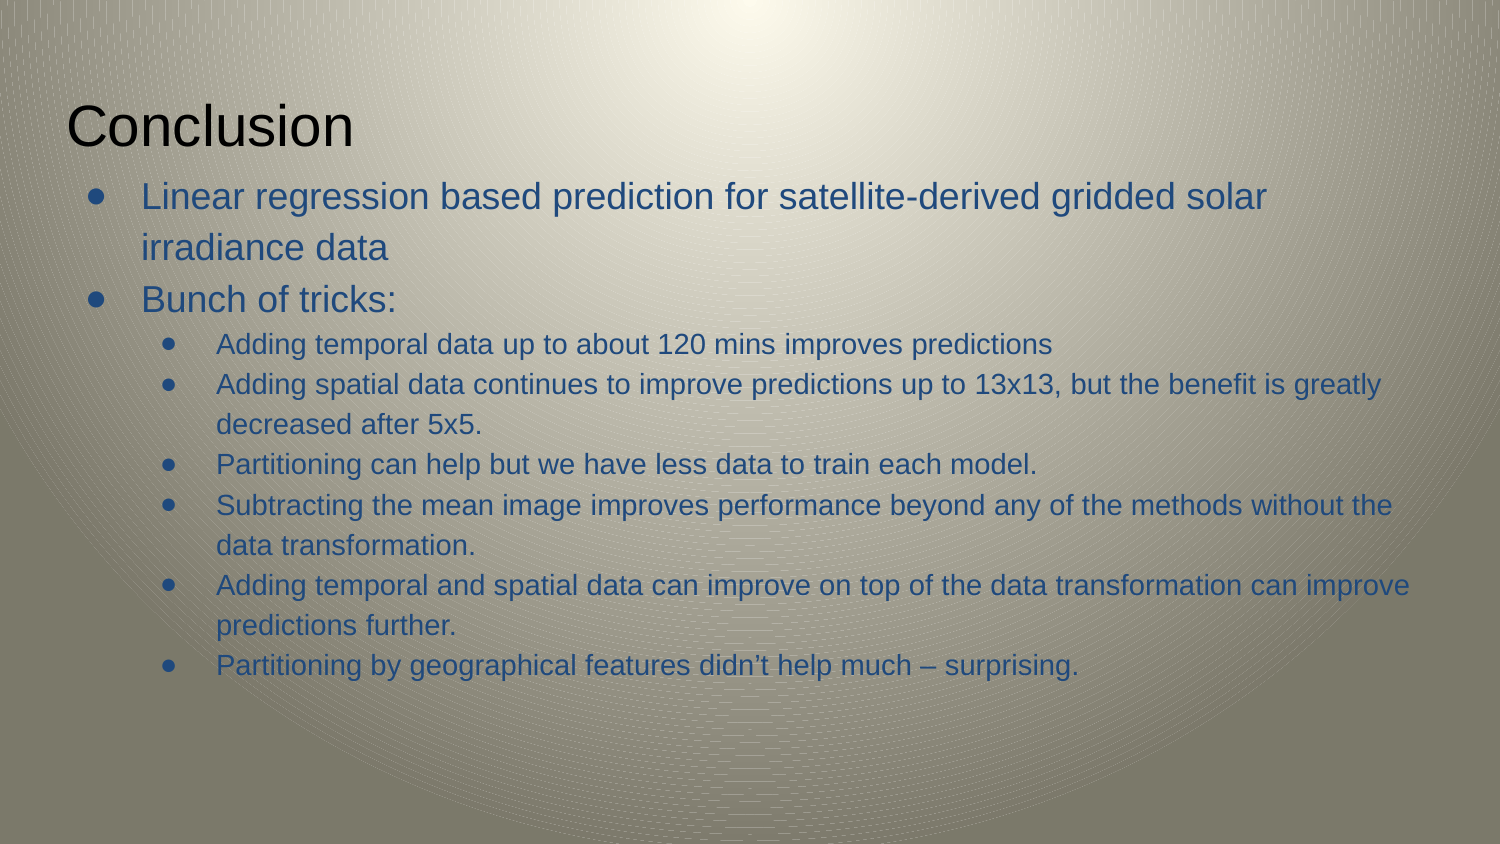

# Conclusion
Linear regression based prediction for satellite-derived gridded solar irradiance data
Bunch of tricks:
Adding temporal data up to about 120 mins improves predictions
Adding spatial data continues to improve predictions up to 13x13, but the benefit is greatly decreased after 5x5.
Partitioning can help but we have less data to train each model.
Subtracting the mean image improves performance beyond any of the methods without the data transformation.
Adding temporal and spatial data can improve on top of the data transformation can improve predictions further.
Partitioning by geographical features didn’t help much – surprising.